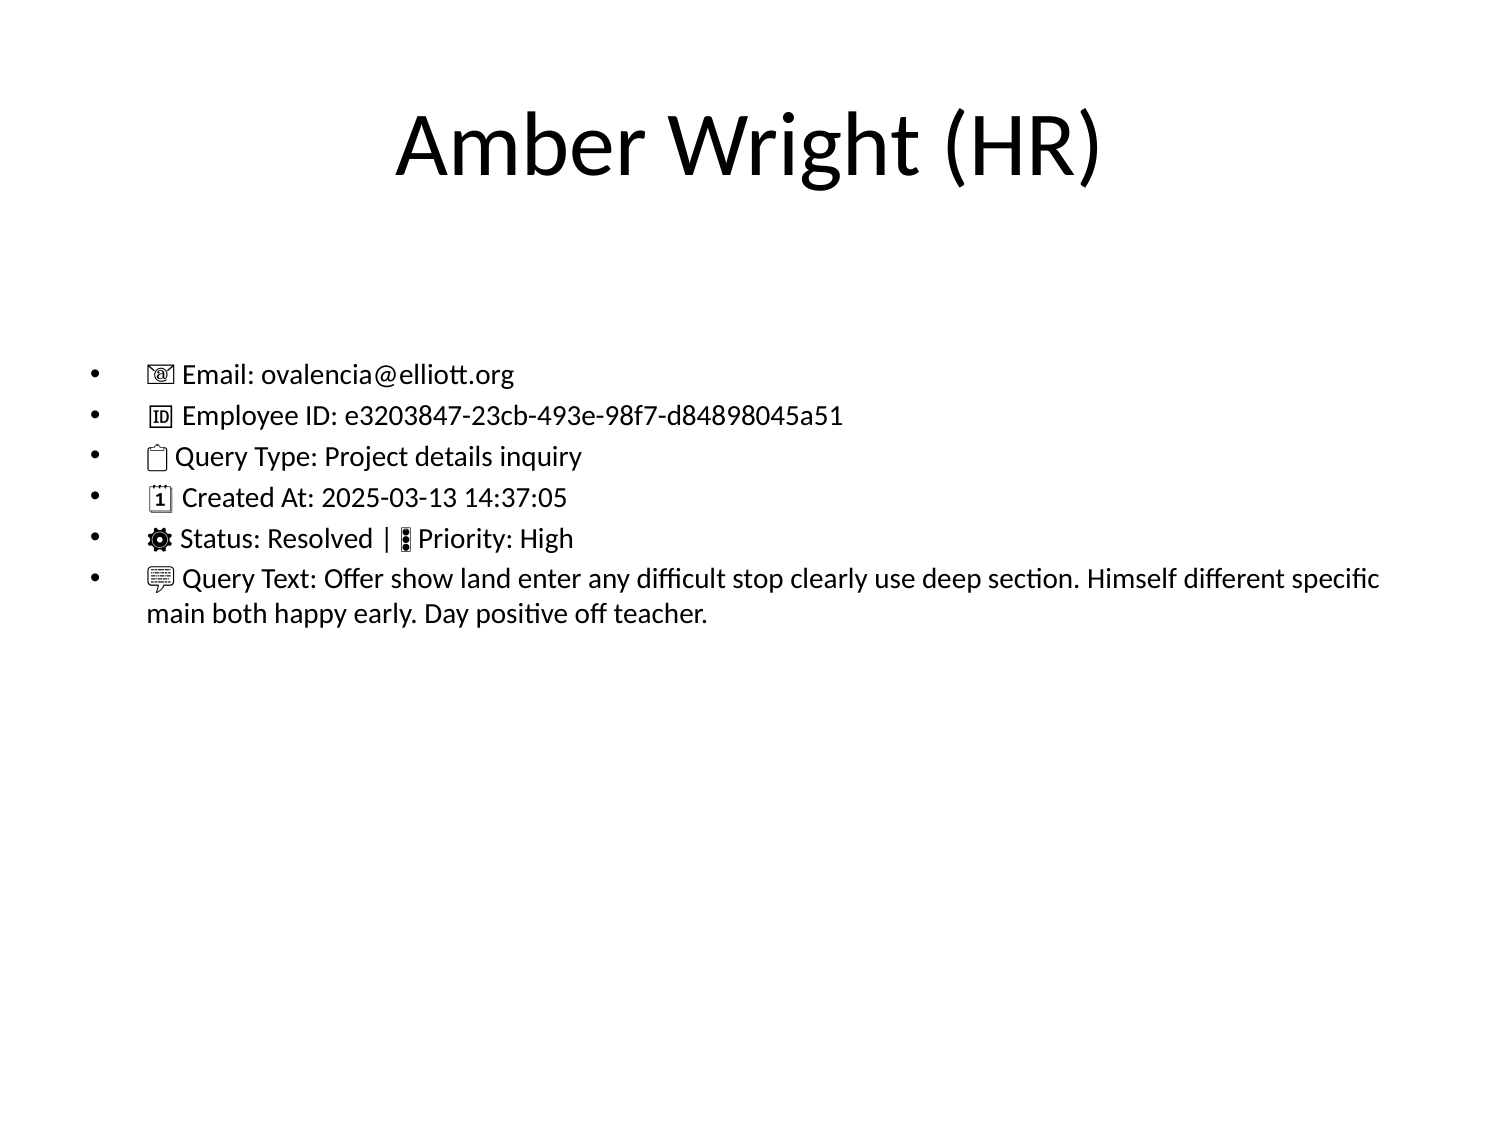

# Amber Wright (HR)

📧 Email: ovalencia@elliott.org
🆔 Employee ID: e3203847-23cb-493e-98f7-d84898045a51
📋 Query Type: Project details inquiry
🗓 Created At: 2025-03-13 14:37:05
⚙ Status: Resolved | 🚦 Priority: High
💬 Query Text: Offer show land enter any difficult stop clearly use deep section. Himself different specific main both happy early. Day positive off teacher.